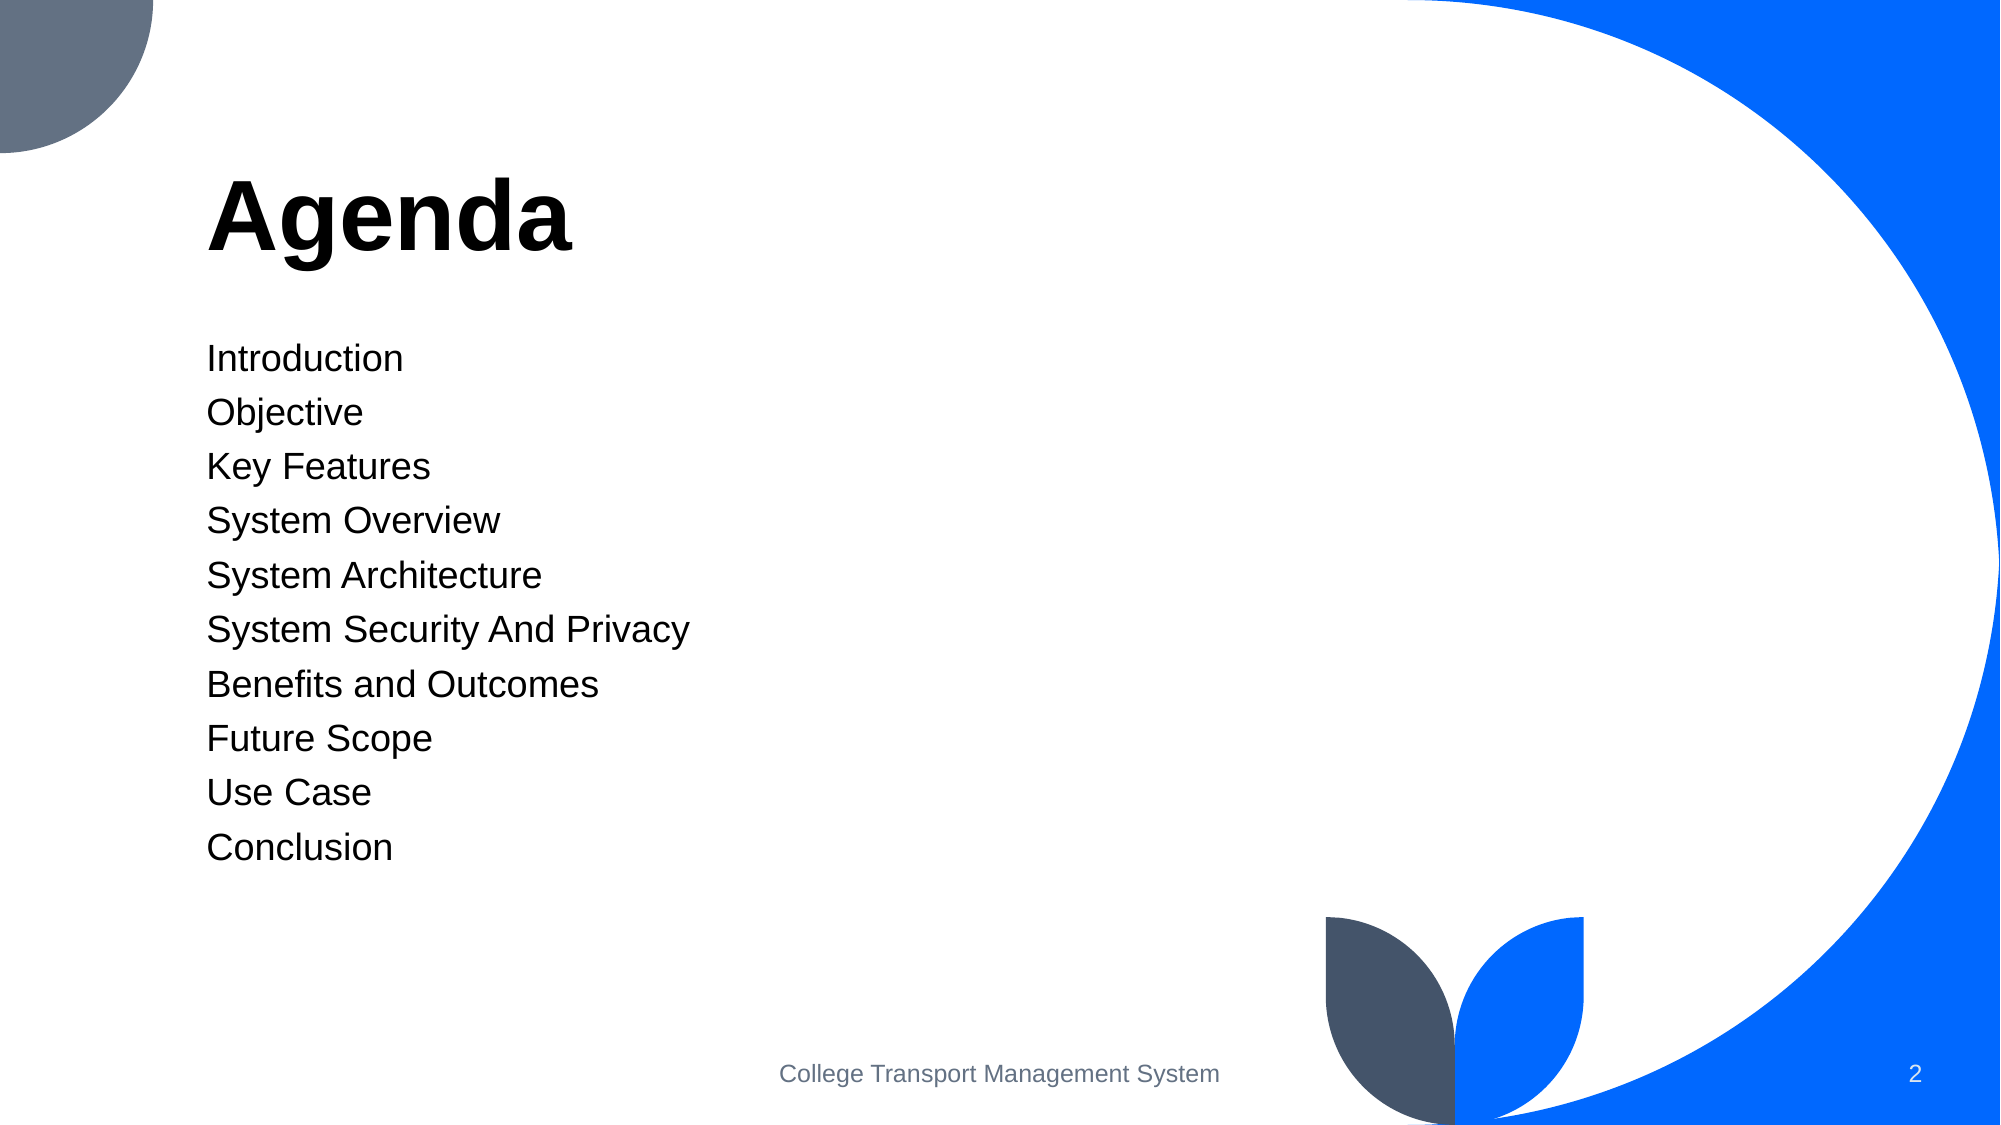

# Agenda
Introduction
Objective
Key Features
System Overview
System Architecture
System Security And Privacy
Benefits and Outcomes
Future Scope
Use Case
Conclusion

College Transport Management System
2